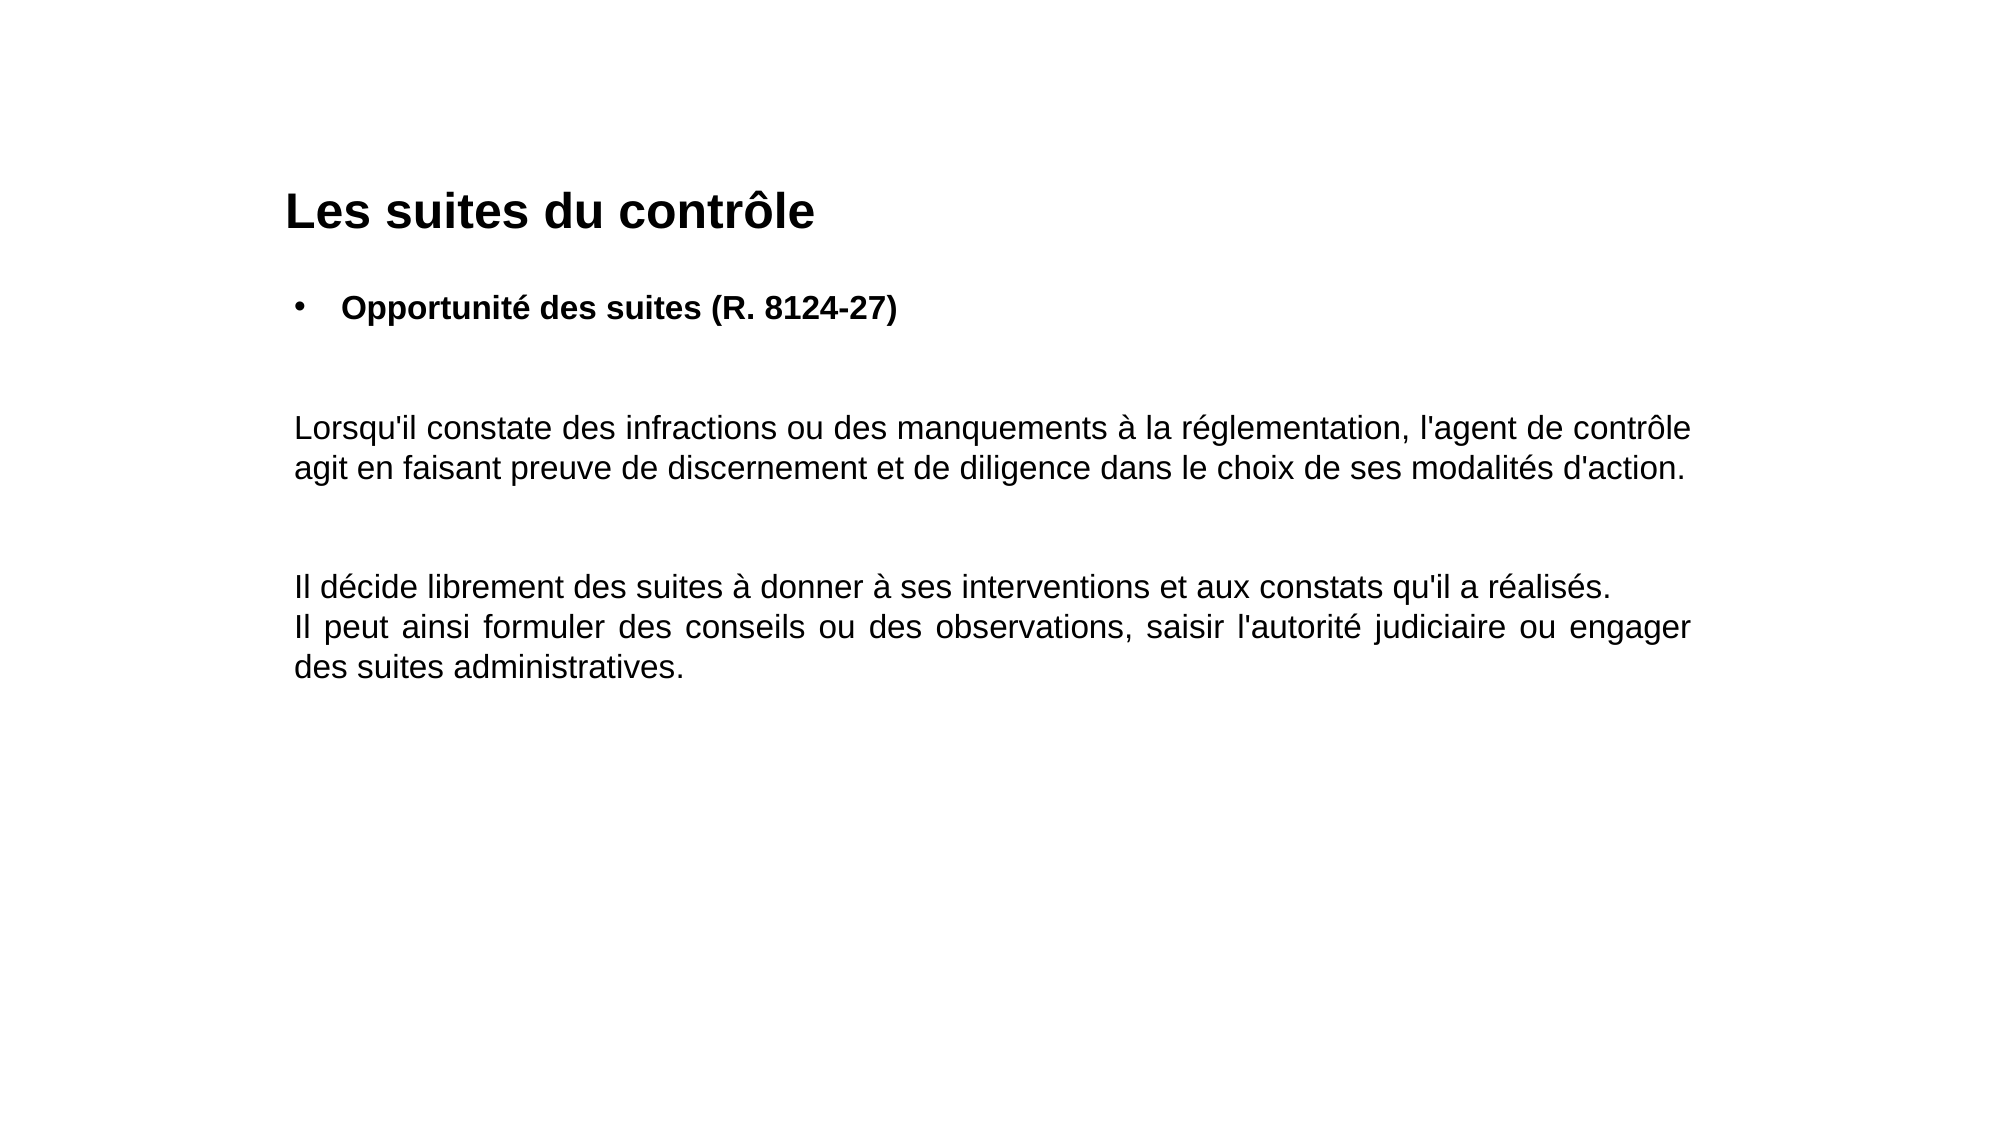

Les suites du contrôle
Opportunité des suites (R. 8124-27)

Lorsqu'il constate des infractions ou des manquements à la réglementation, l'agent de contrôle agit en faisant preuve de discernement et de diligence dans le choix de ses modalités d'action.

Il décide librement des suites à donner à ses interventions et aux constats qu'il a réalisés.
Il peut ainsi formuler des conseils ou des observations, saisir l'autorité judiciaire ou engager des suites administratives.